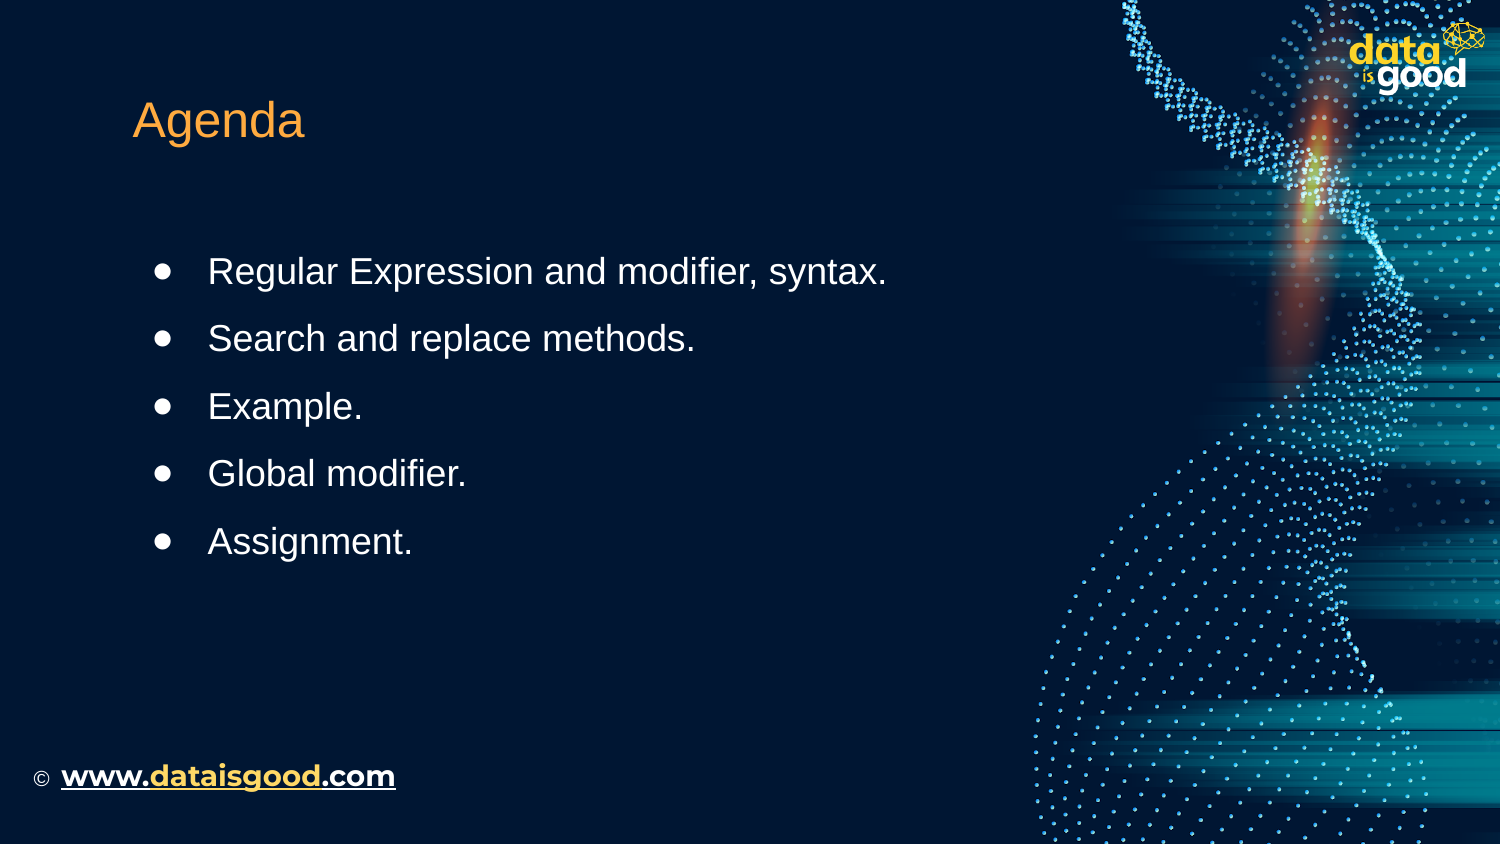

# Agenda
Regular Expression and modifier, syntax.
Search and replace methods.
Example.
Global modifier.
Assignment.